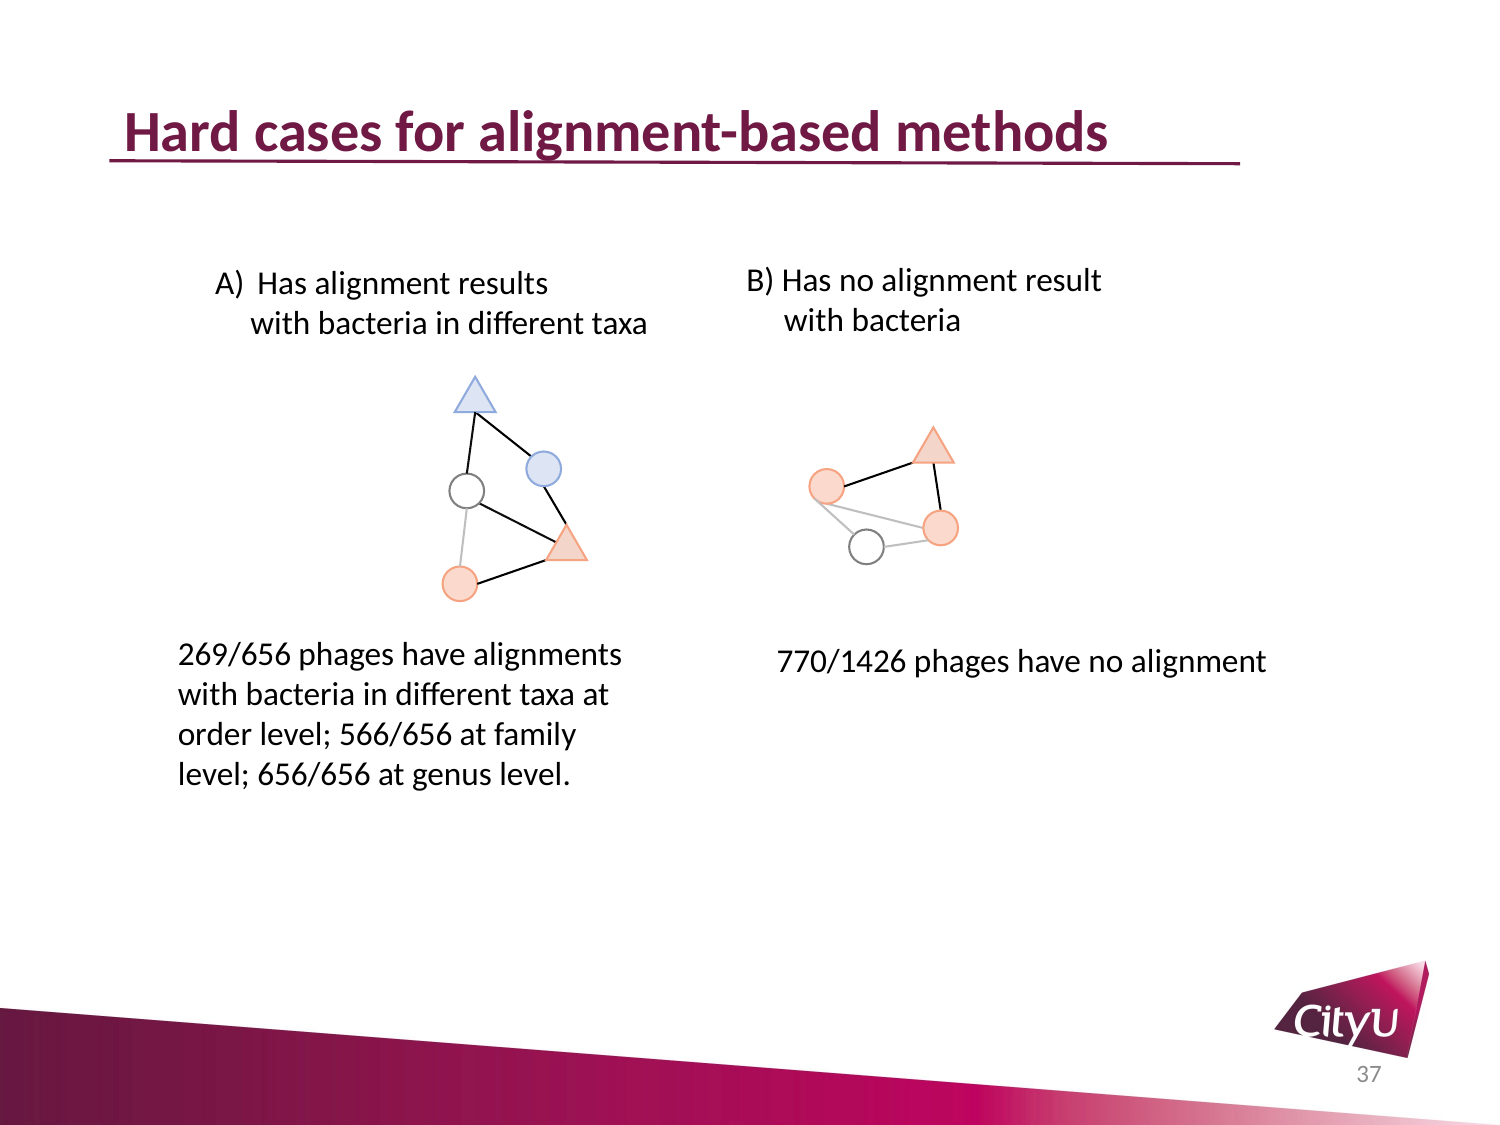

Hard cases for alignment-based methods
B) Has no alignment result
     with bacteria
Has alignment results
                 with bacteria in different taxa

269/656 phages have alignments with bacteria in different taxa at order level; 566/656 at family level; 656/656 at genus level.
770/1426 phages have no alignment
37